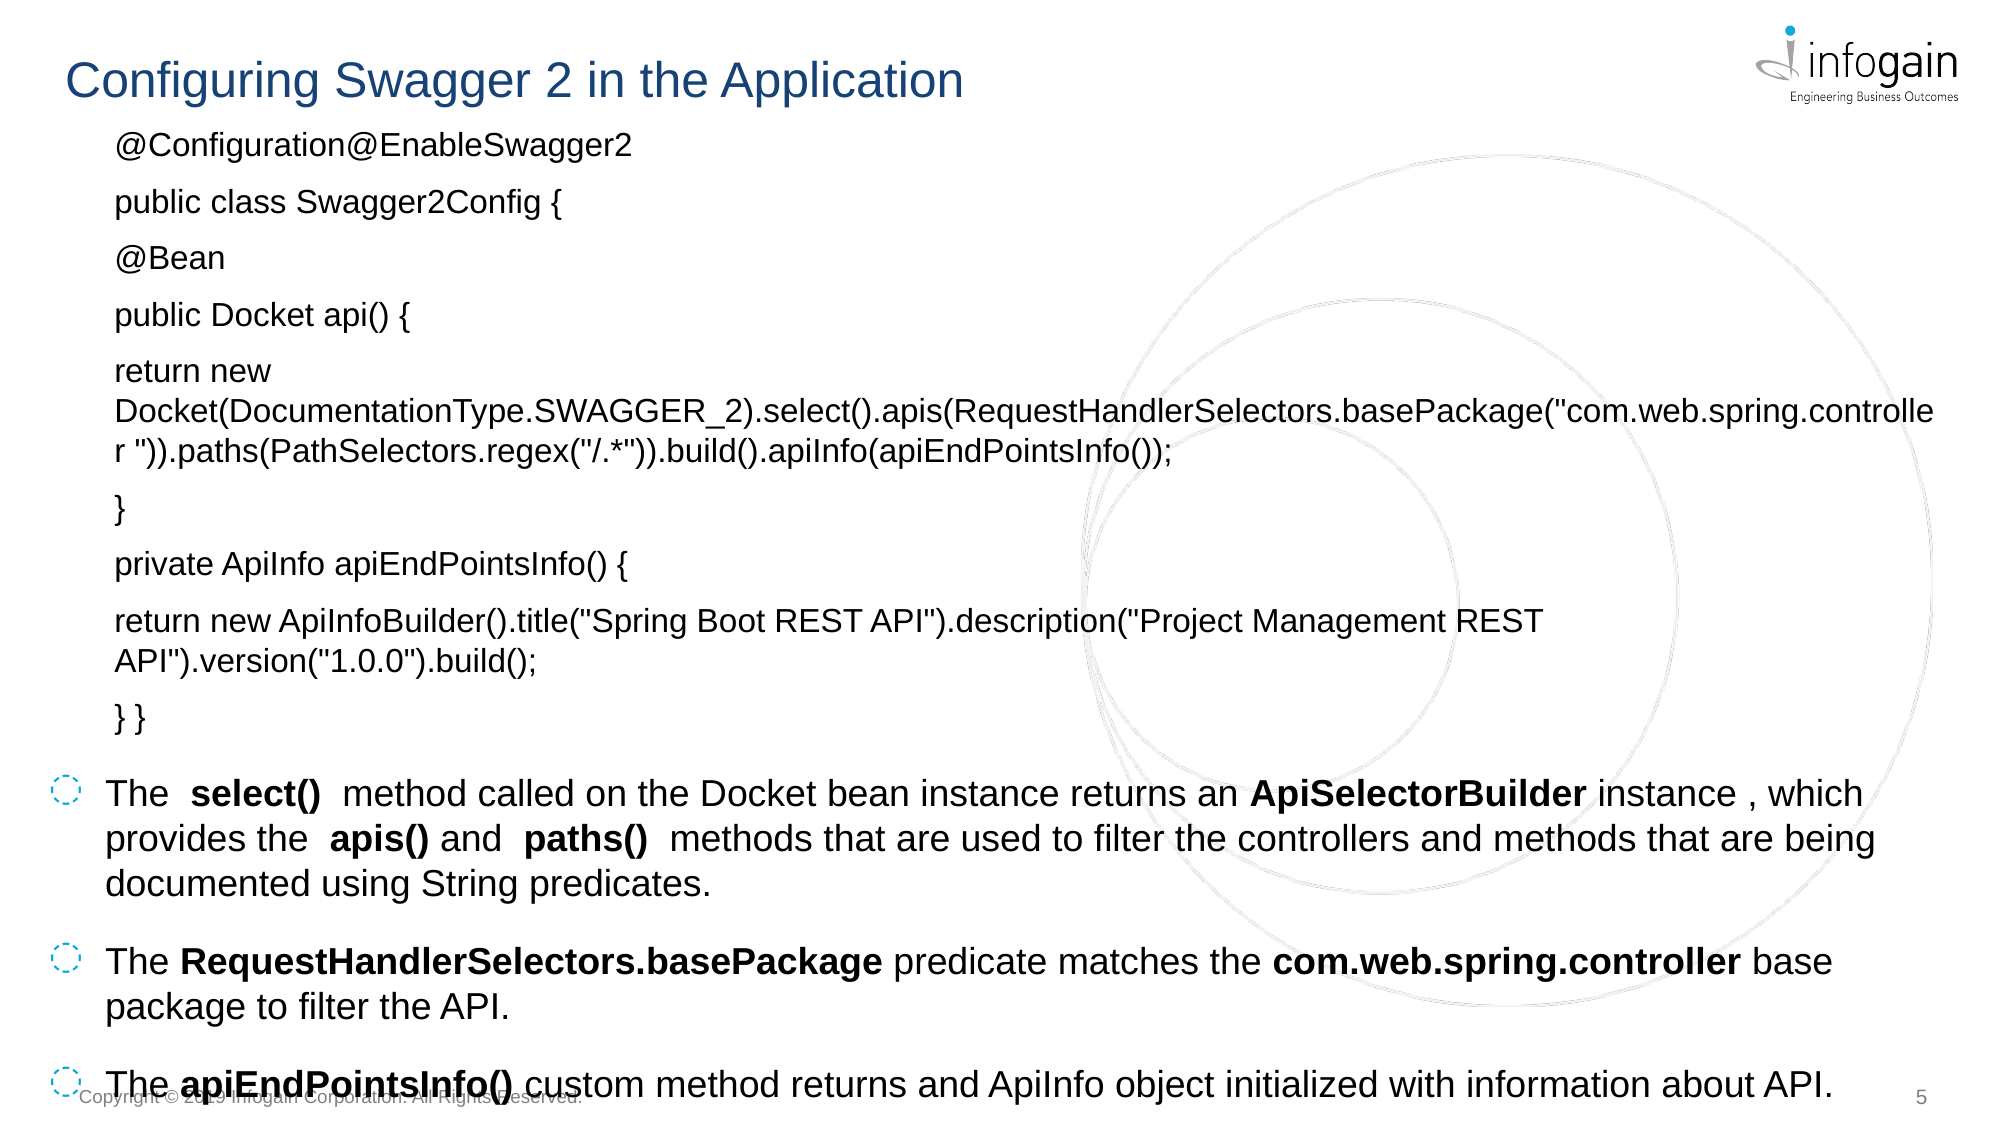

Configuring Swagger 2 in the Application
@Configuration@EnableSwagger2
public class Swagger2Config {
@Bean
public Docket api() {
return new Docket(DocumentationType.SWAGGER_2).select().apis(RequestHandlerSelectors.basePackage("com.web.spring.controller ")).paths(PathSelectors.regex("/.*")).build().apiInfo(apiEndPointsInfo());
}
private ApiInfo apiEndPointsInfo() {
return new ApiInfoBuilder().title("Spring Boot REST API").description("Project Management REST API").version("1.0.0").build();
} }
The  select()  method called on the Docket bean instance returns an ApiSelectorBuilder instance , which provides the  apis() and  paths()  methods that are used to filter the controllers and methods that are being documented using String predicates.
The RequestHandlerSelectors.basePackage predicate matches the com.web.spring.controller base package to filter the API.
The apiEndPointsInfo() custom method returns and ApiInfo object initialized with information about API.